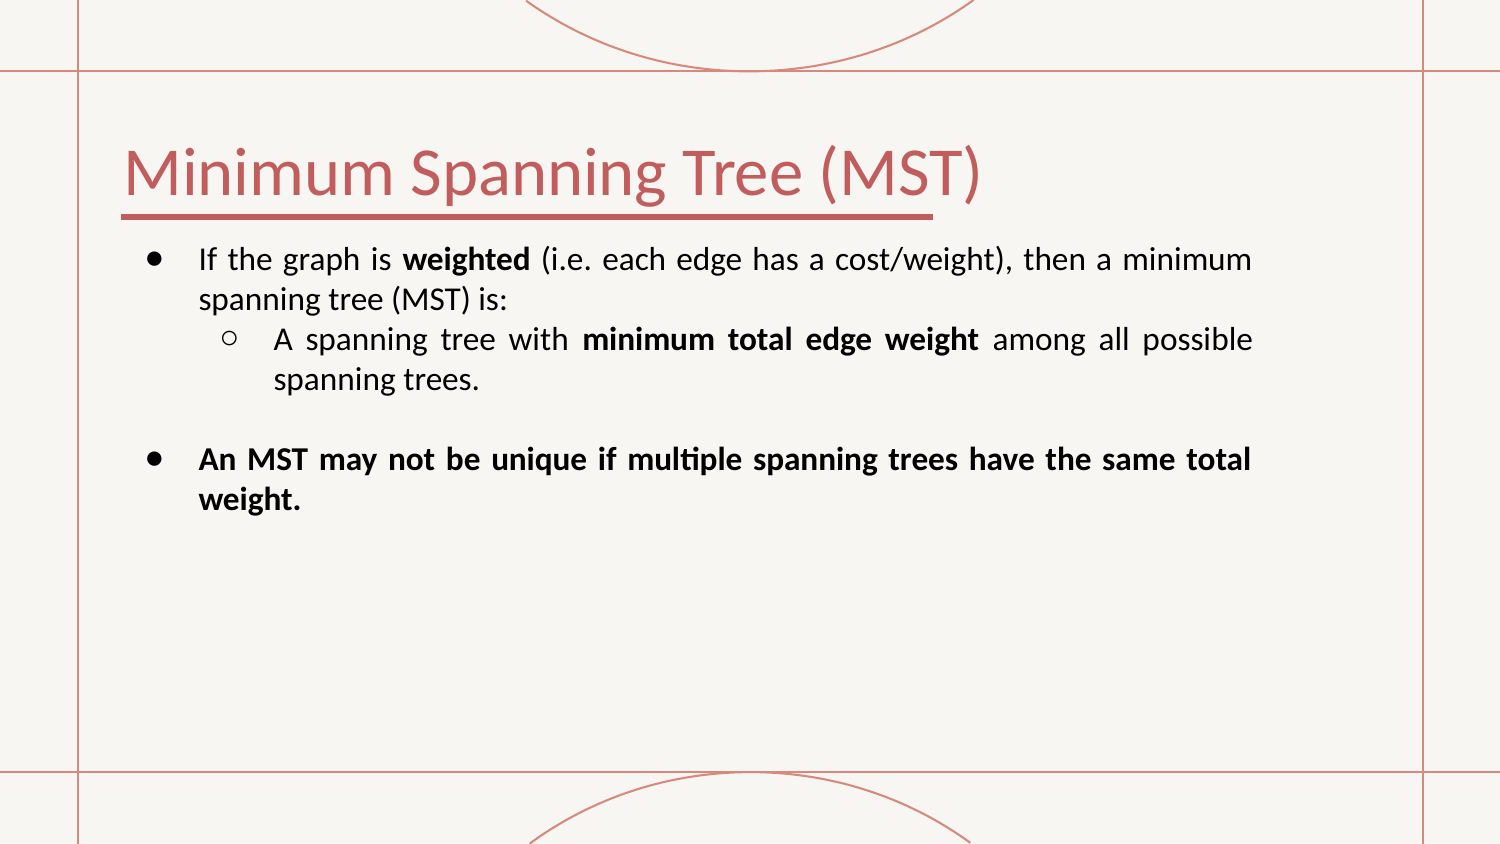

# Minimum Spanning Tree (MST)
If the graph is weighted (i.e. each edge has a cost/weight), then a minimum spanning tree (MST) is:
A spanning tree with minimum total edge weight among all possible spanning trees.

An MST may not be unique if multiple spanning trees have the same total weight.